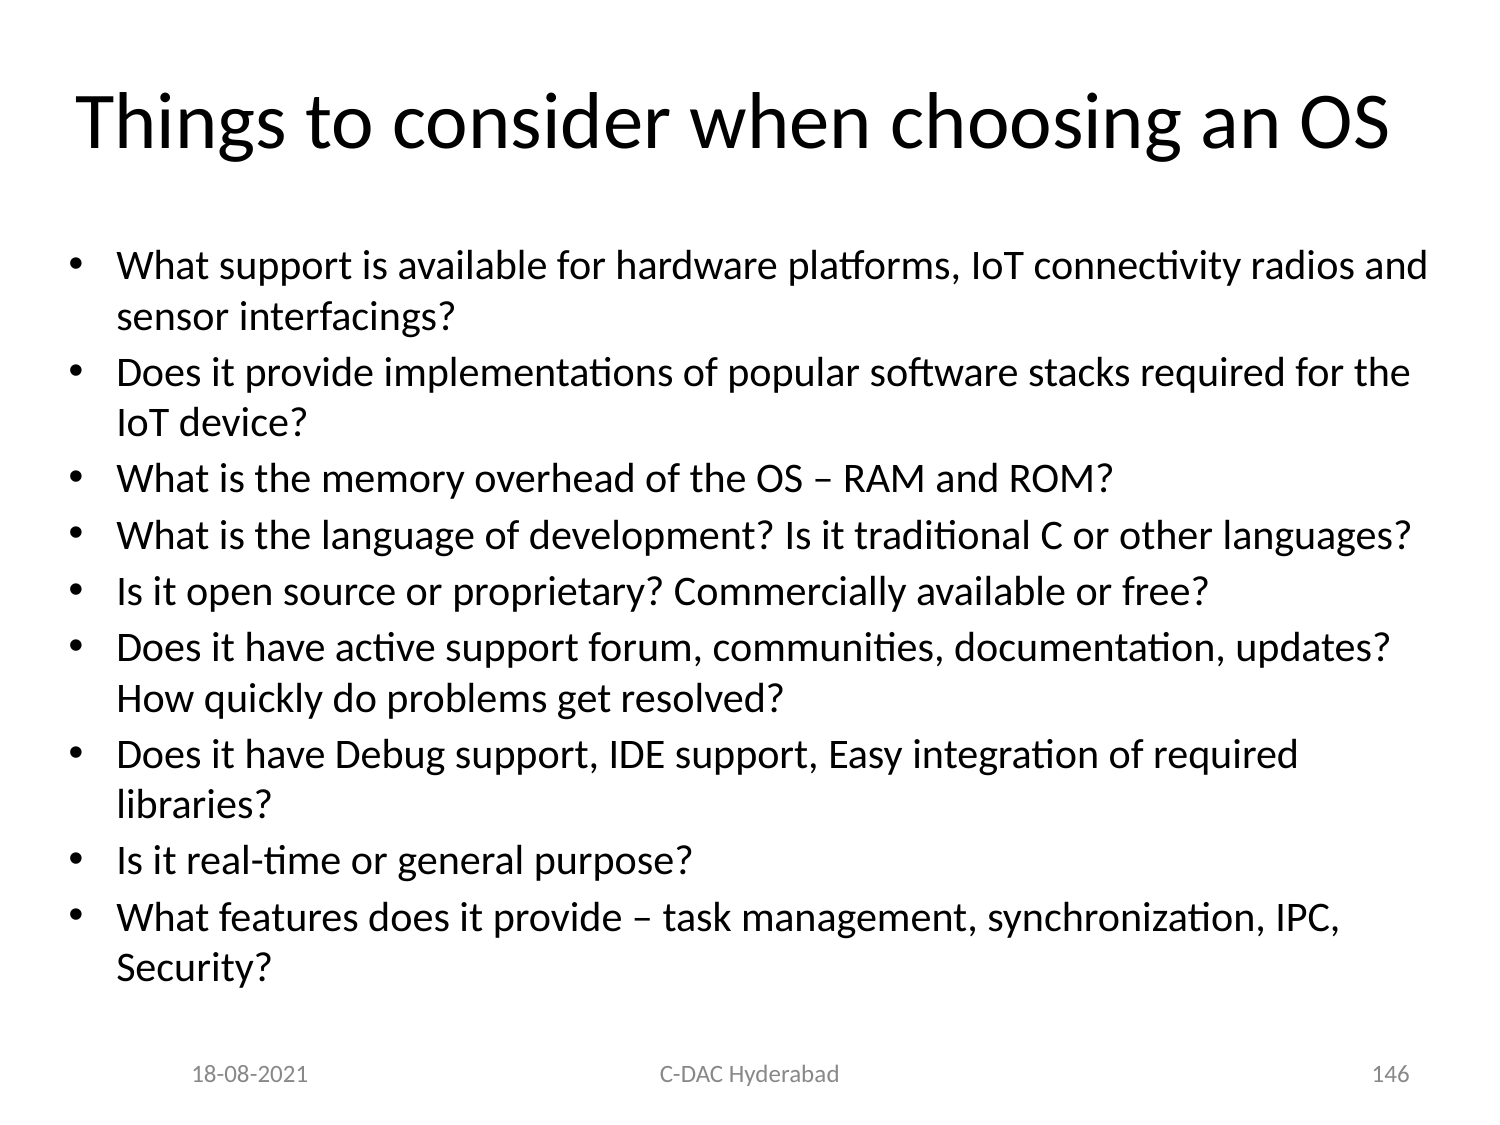

# Things to consider when choosing an OS
What support is available for hardware platforms, IoT connectivity radios and sensor interfacings?
Does it provide implementations of popular software stacks required for the IoT device?
What is the memory overhead of the OS – RAM and ROM?
What is the language of development? Is it traditional C or other languages?
Is it open source or proprietary? Commercially available or free?
Does it have active support forum, communities, documentation, updates? How quickly do problems get resolved?
Does it have Debug support, IDE support, Easy integration of required libraries?
Is it real-time or general purpose?
What features does it provide – task management, synchronization, IPC, Security?

18-08-2021
C-DAC Hyderabad
146